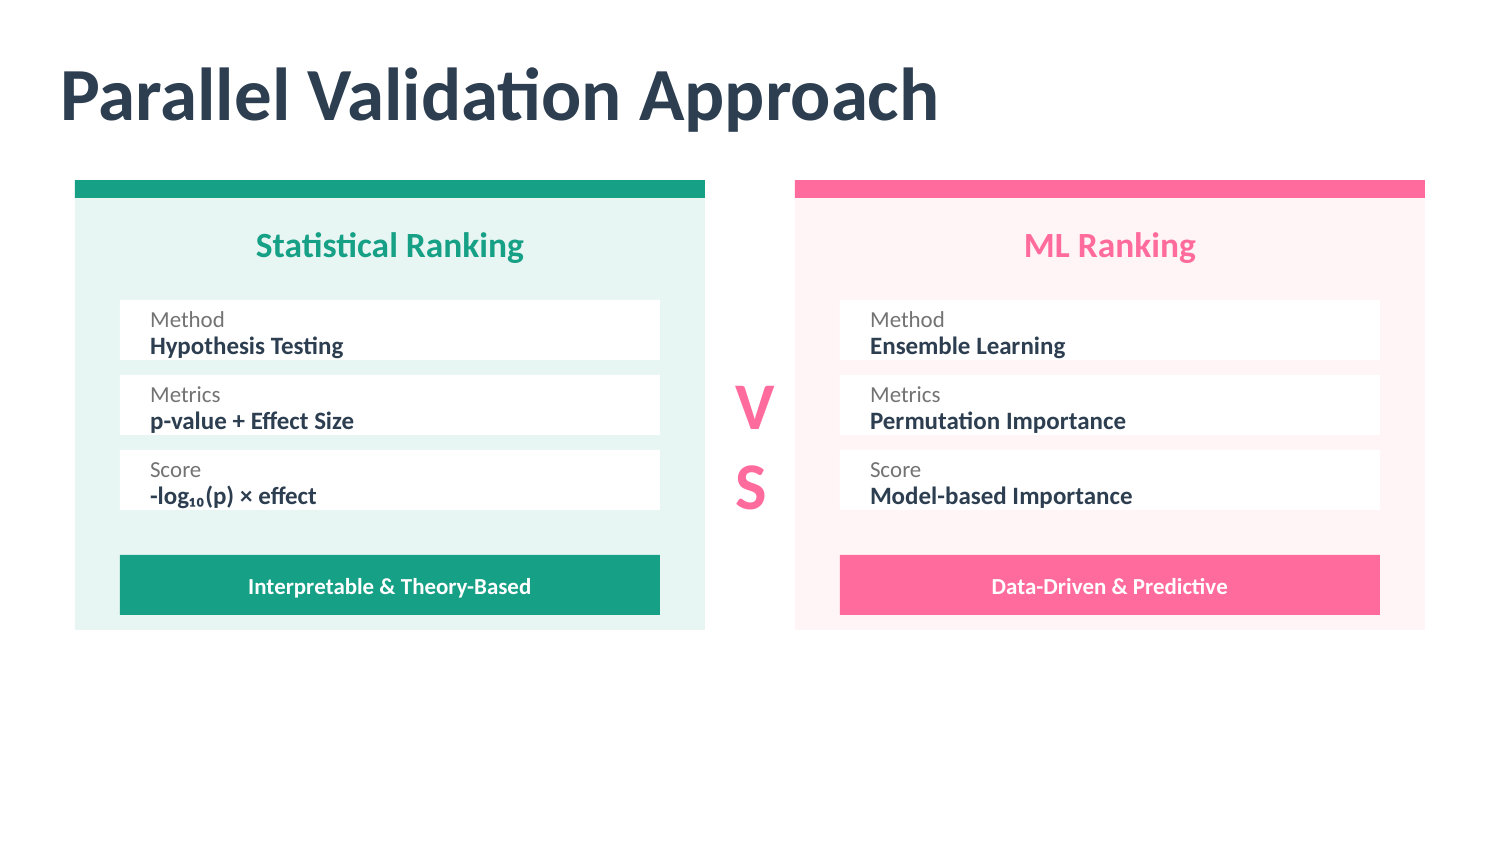

Parallel Validation Approach

Statistical Ranking
ML Ranking

Method
Method
Hypothesis Testing
Ensemble Learning

Metrics
Metrics
VS
p-value + Effect Size
Permutation Importance

Score
Score
-log₁₀(p) × effect
Model-based Importance

Interpretable & Theory-Based

Data-Driven & Predictive